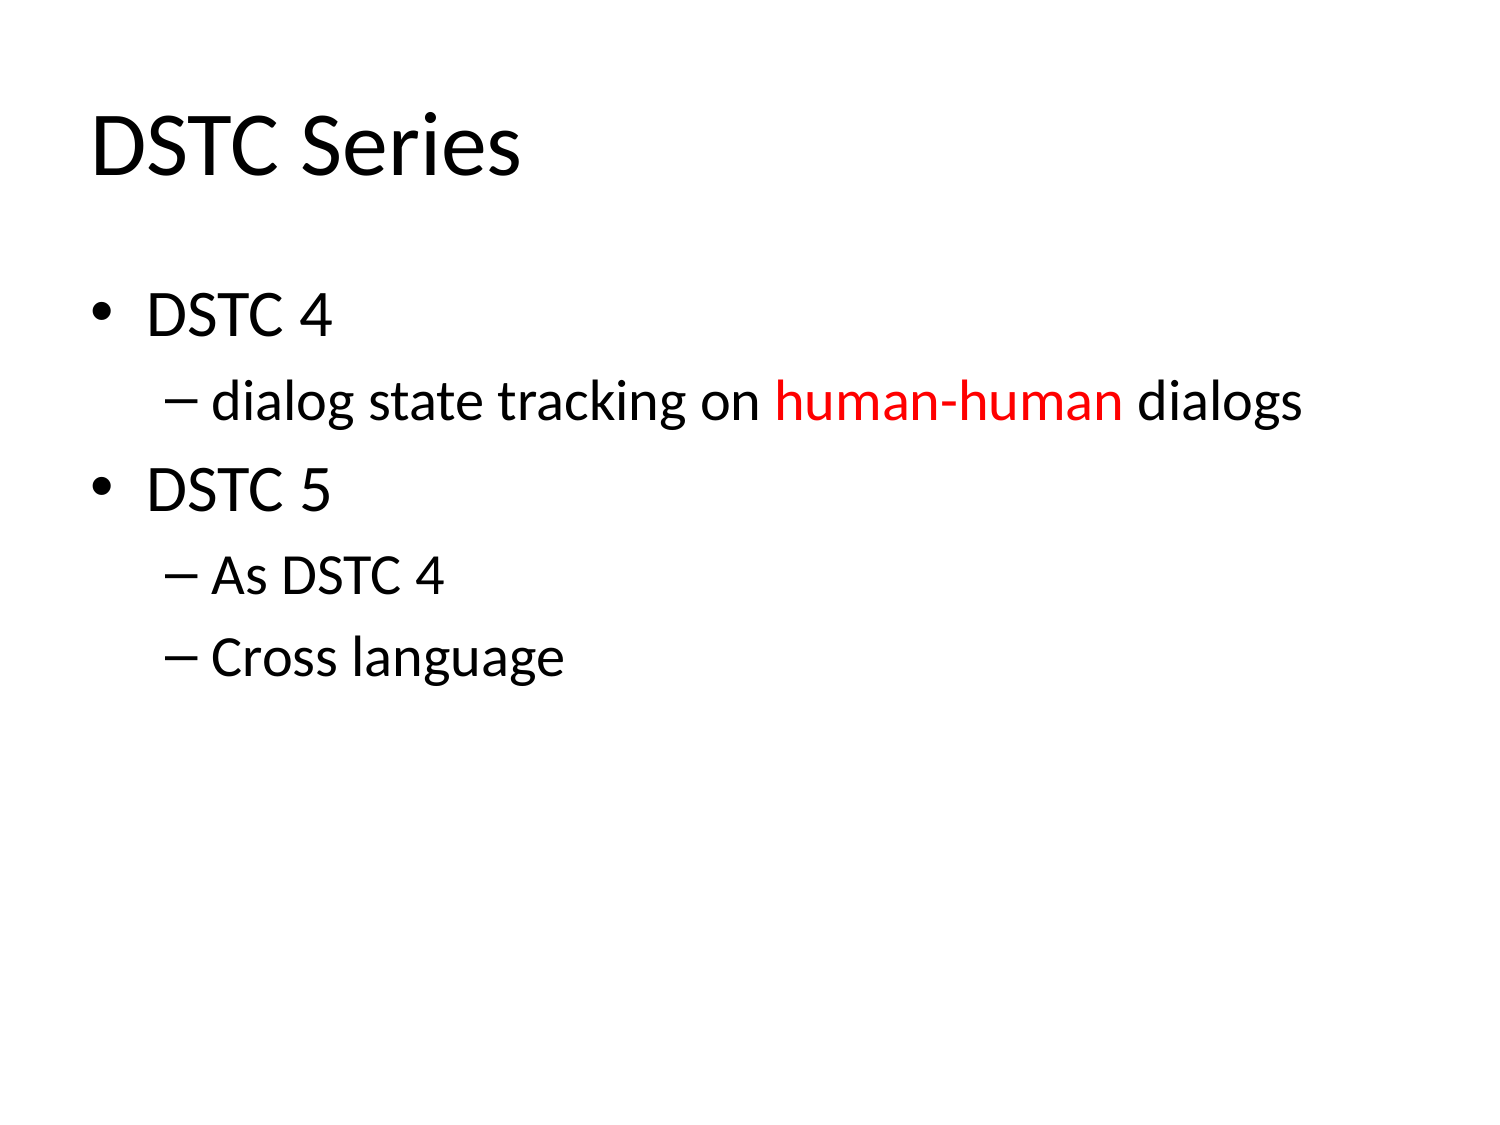

# DSTC Series
DSTC 4
dialog state tracking on human-human dialogs
DSTC 5
As DSTC 4
Cross language